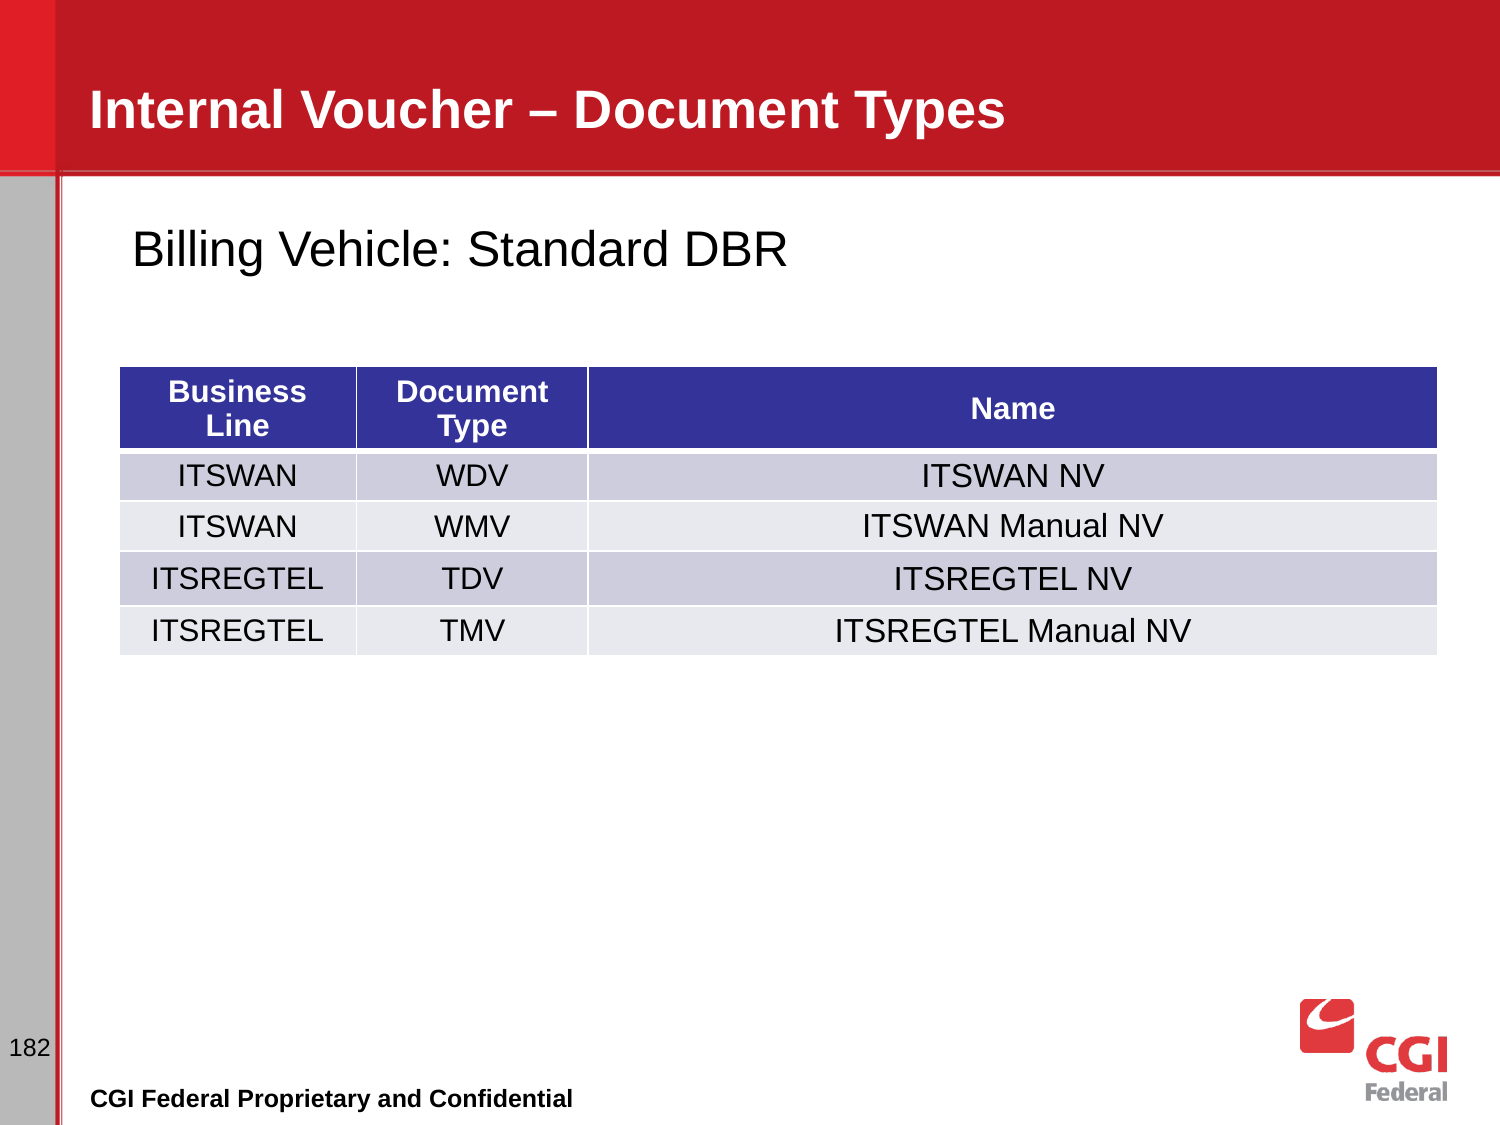

# Internal Voucher – Document Types
Billing Vehicle: Standard DBR
| Business Line | Document Type | Name |
| --- | --- | --- |
| ITSWAN | WDV | ITSWAN NV |
| ITSWAN | WMV | ITSWAN Manual NV |
| ITSREGTEL | TDV | ITSREGTEL NV |
| ITSREGTEL | TMV | ITSREGTEL Manual NV |
182
CGI Federal Proprietary and Confidential